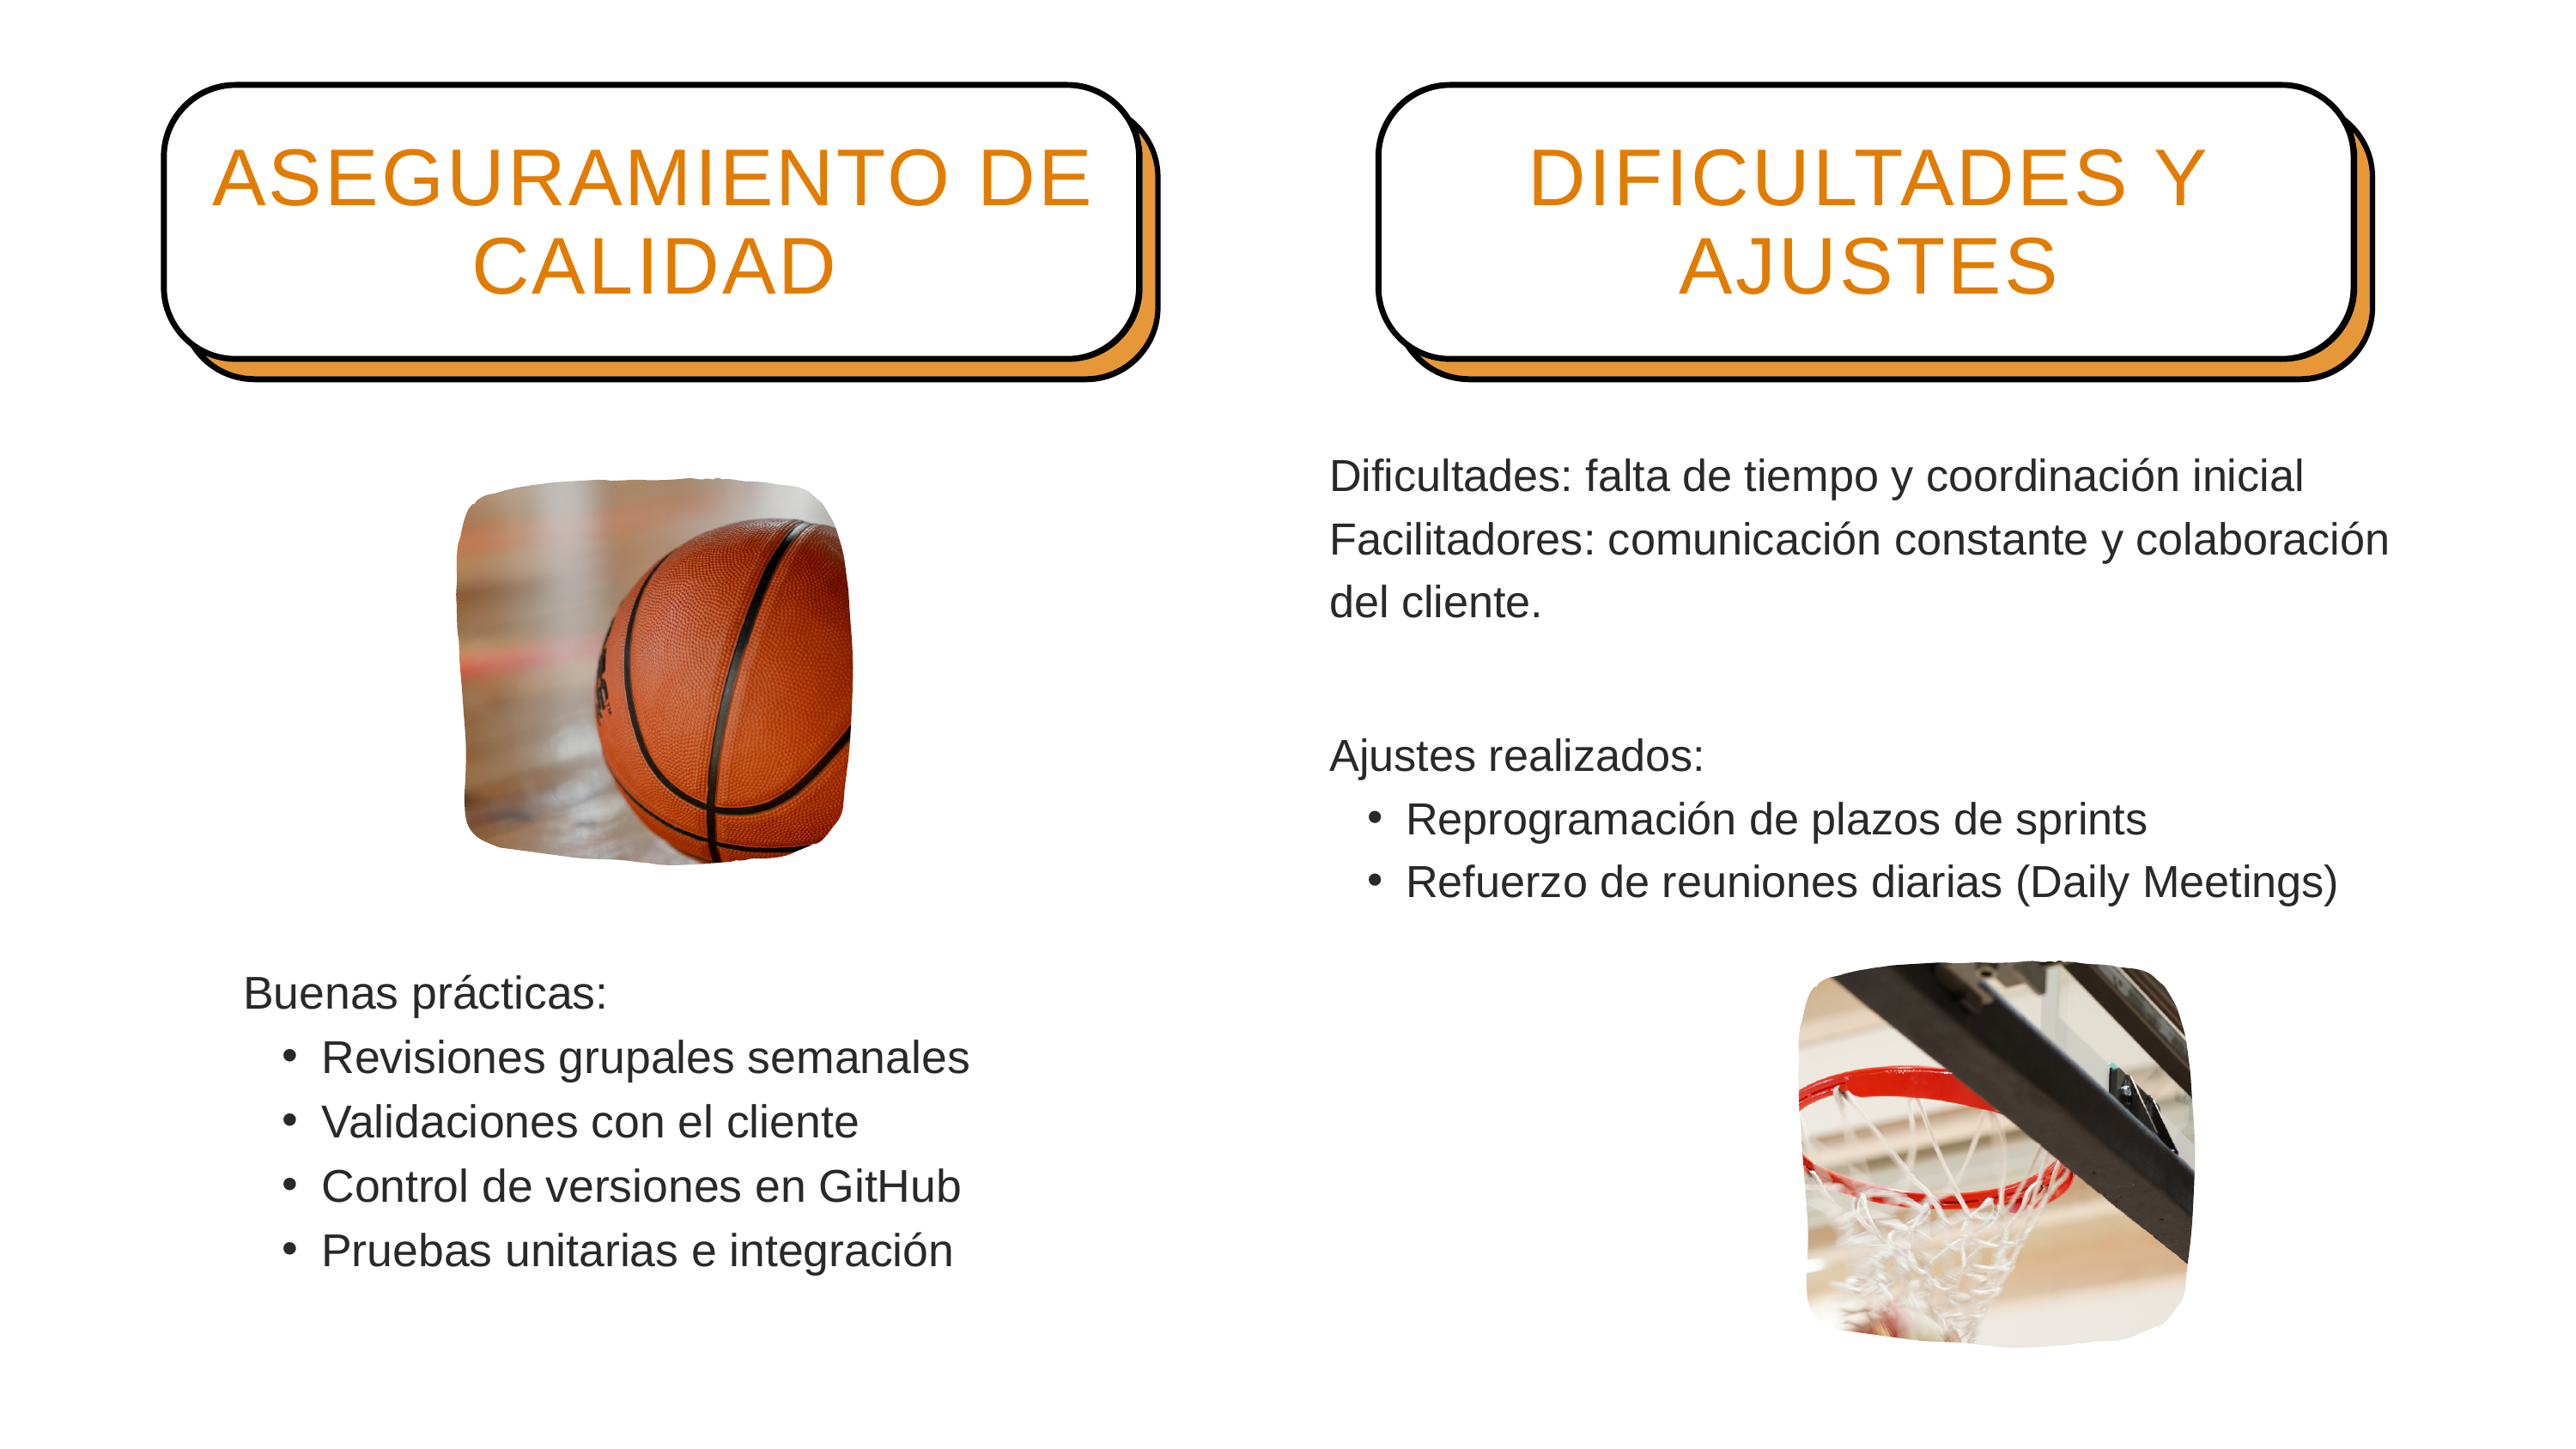

ASEGURAMIENTO DE CALIDAD
DIFICULTADES Y AJUSTES
Dificultades: falta de tiempo y coordinación inicial
Facilitadores: comunicación constante y colaboración del cliente.

Ajustes realizados:
Reprogramación de plazos de sprints
Refuerzo de reuniones diarias (Daily Meetings)

Buenas prácticas:
Revisiones grupales semanales
Validaciones con el cliente
Control de versiones en GitHub
Pruebas unitarias e integración